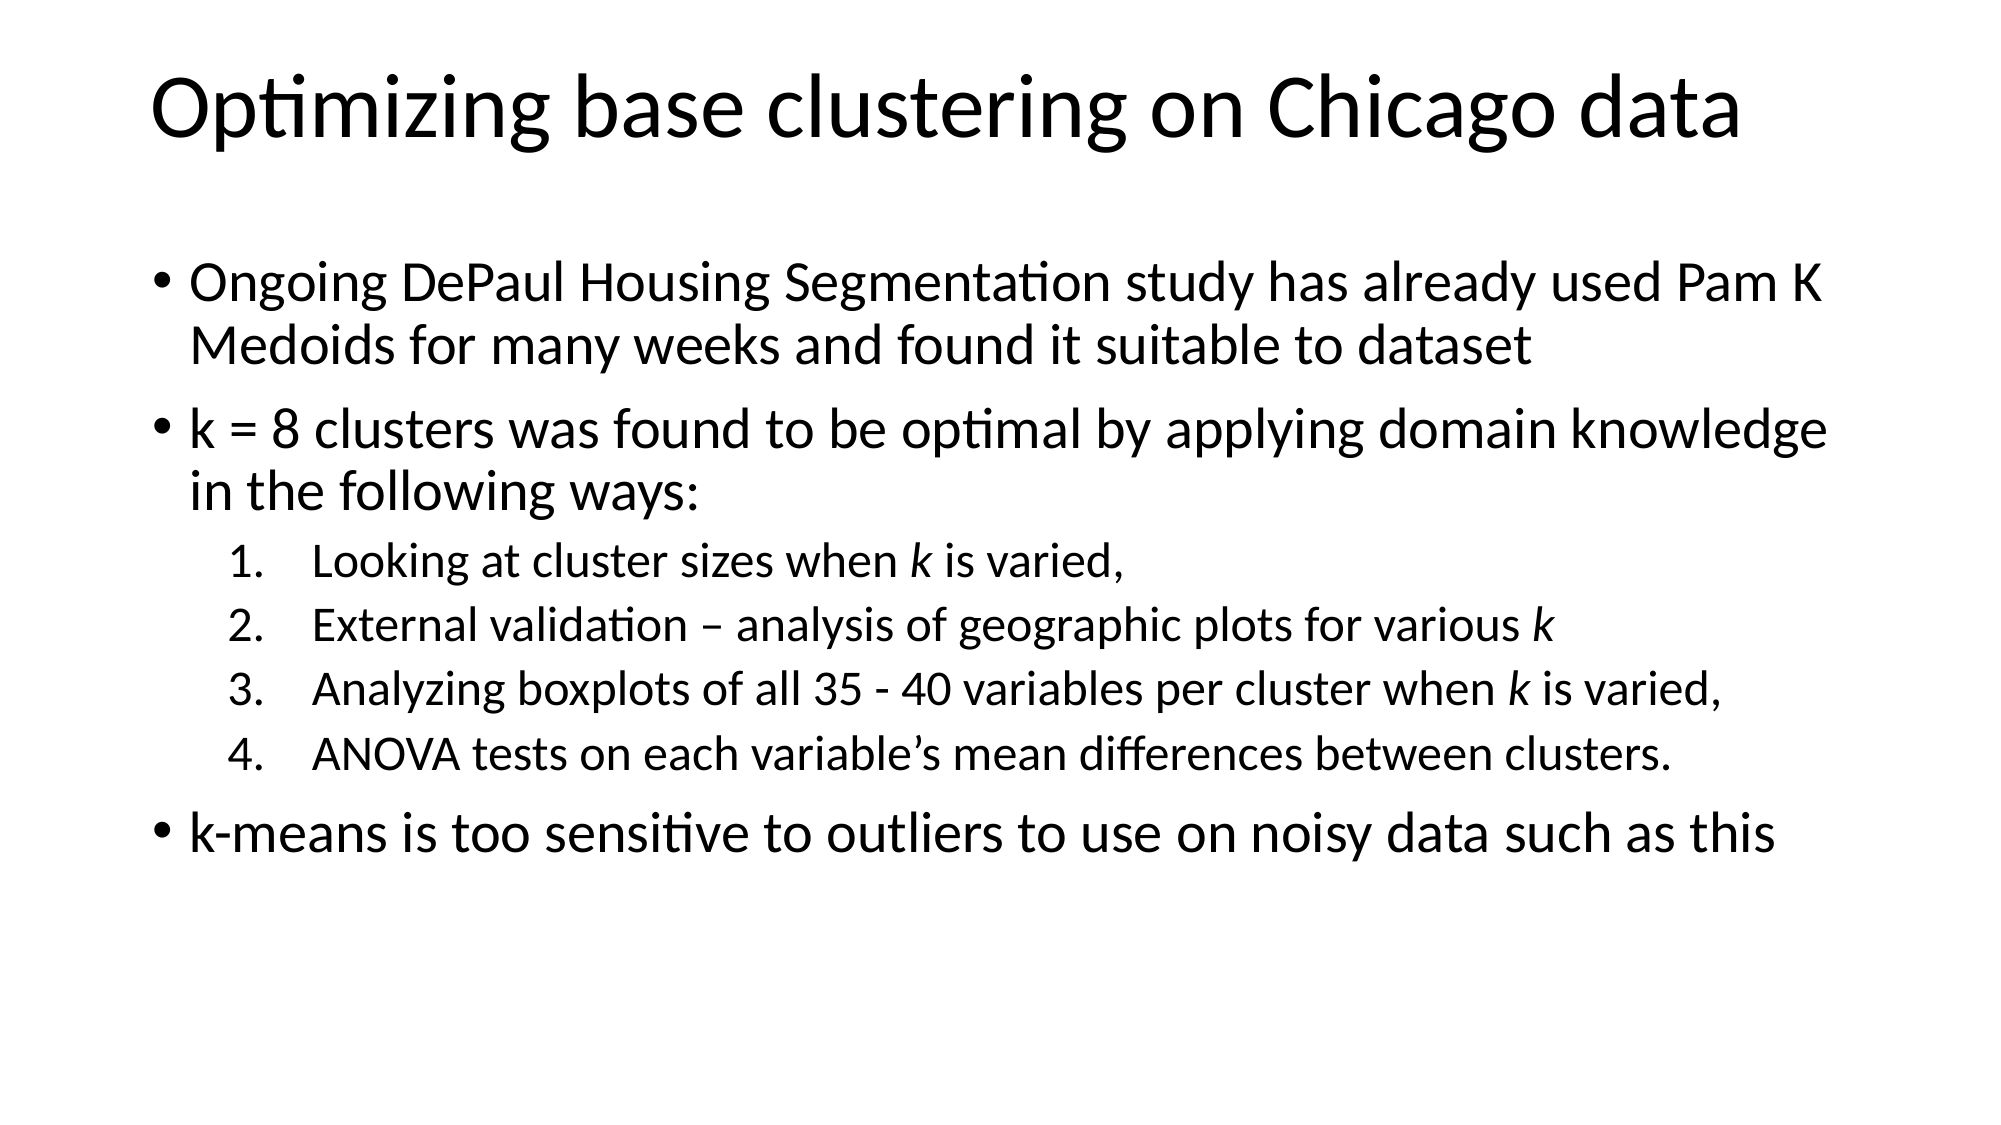

# Optimizing base clustering on Chicago data
Ongoing DePaul Housing Segmentation study has already used Pam K Medoids for many weeks and found it suitable to dataset
k = 8 clusters was found to be optimal by applying domain knowledge in the following ways:
Looking at cluster sizes when k is varied,
External validation – analysis of geographic plots for various k
Analyzing boxplots of all 35 - 40 variables per cluster when k is varied,
ANOVA tests on each variable’s mean differences between clusters.
k-means is too sensitive to outliers to use on noisy data such as this